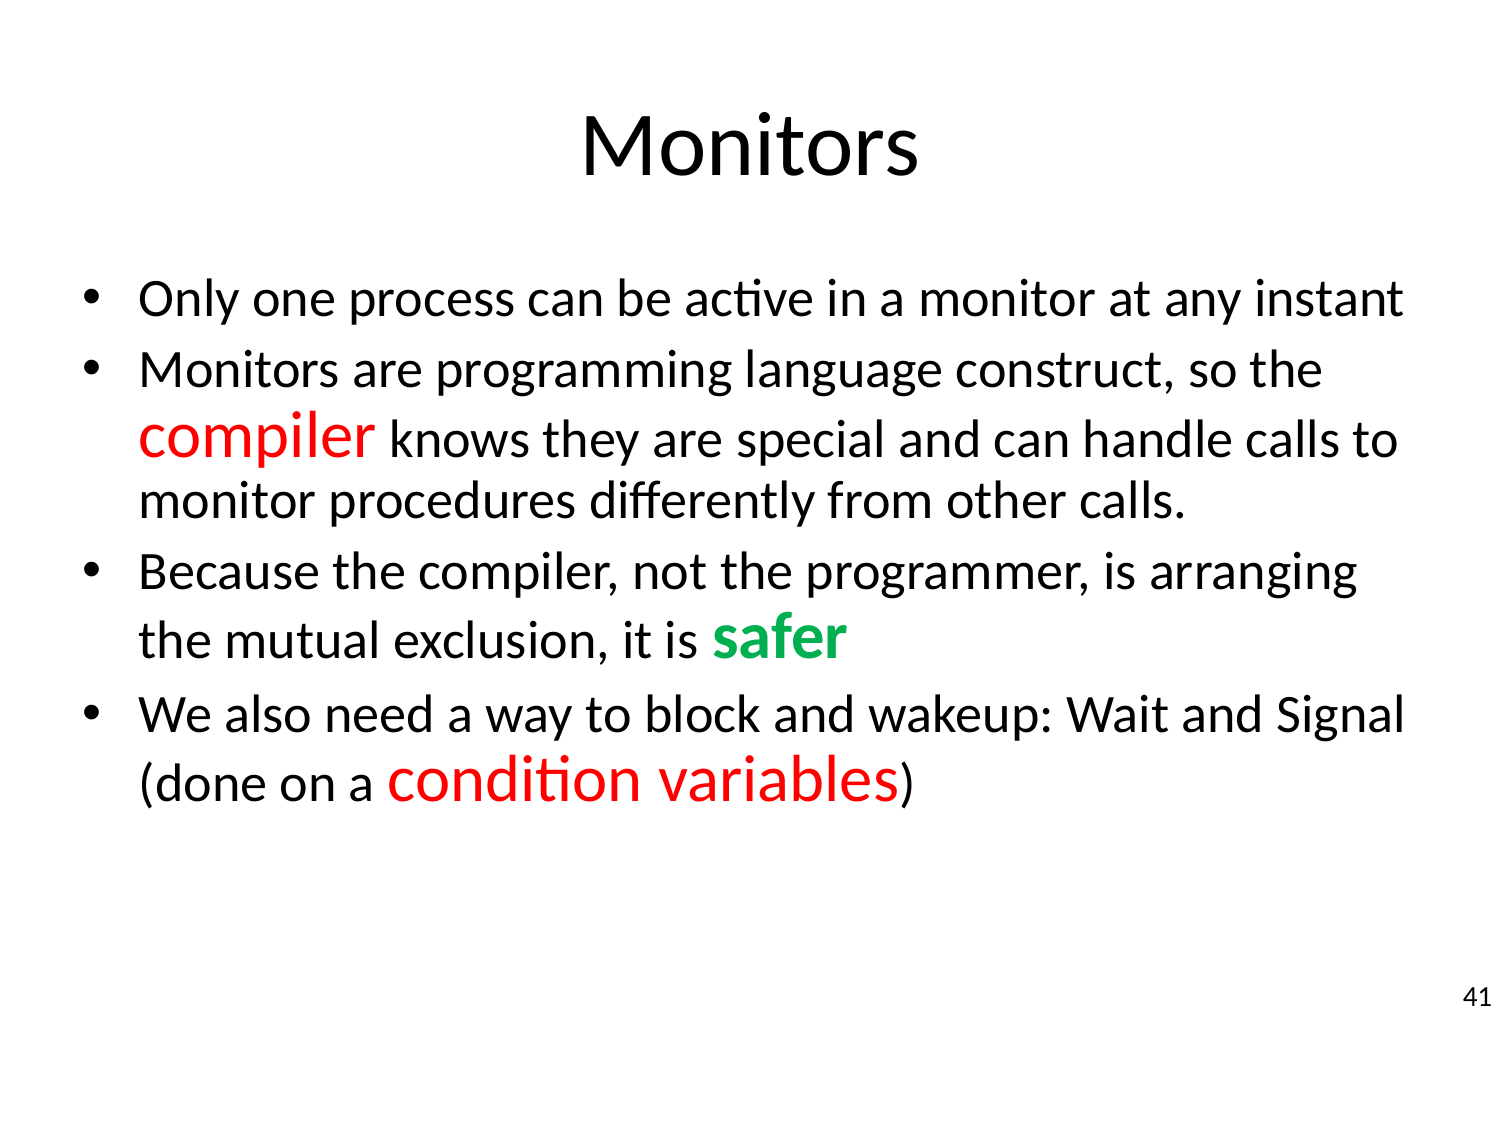

# Monitors
Only one process can be active in a monitor at any instant
Monitors are programming language construct, so the compiler knows they are special and can handle calls to monitor procedures differently from other calls.
Because the compiler, not the programmer, is arranging the mutual exclusion, it is safer
We also need a way to block and wakeup: Wait and Signal (done on a condition variables)
41